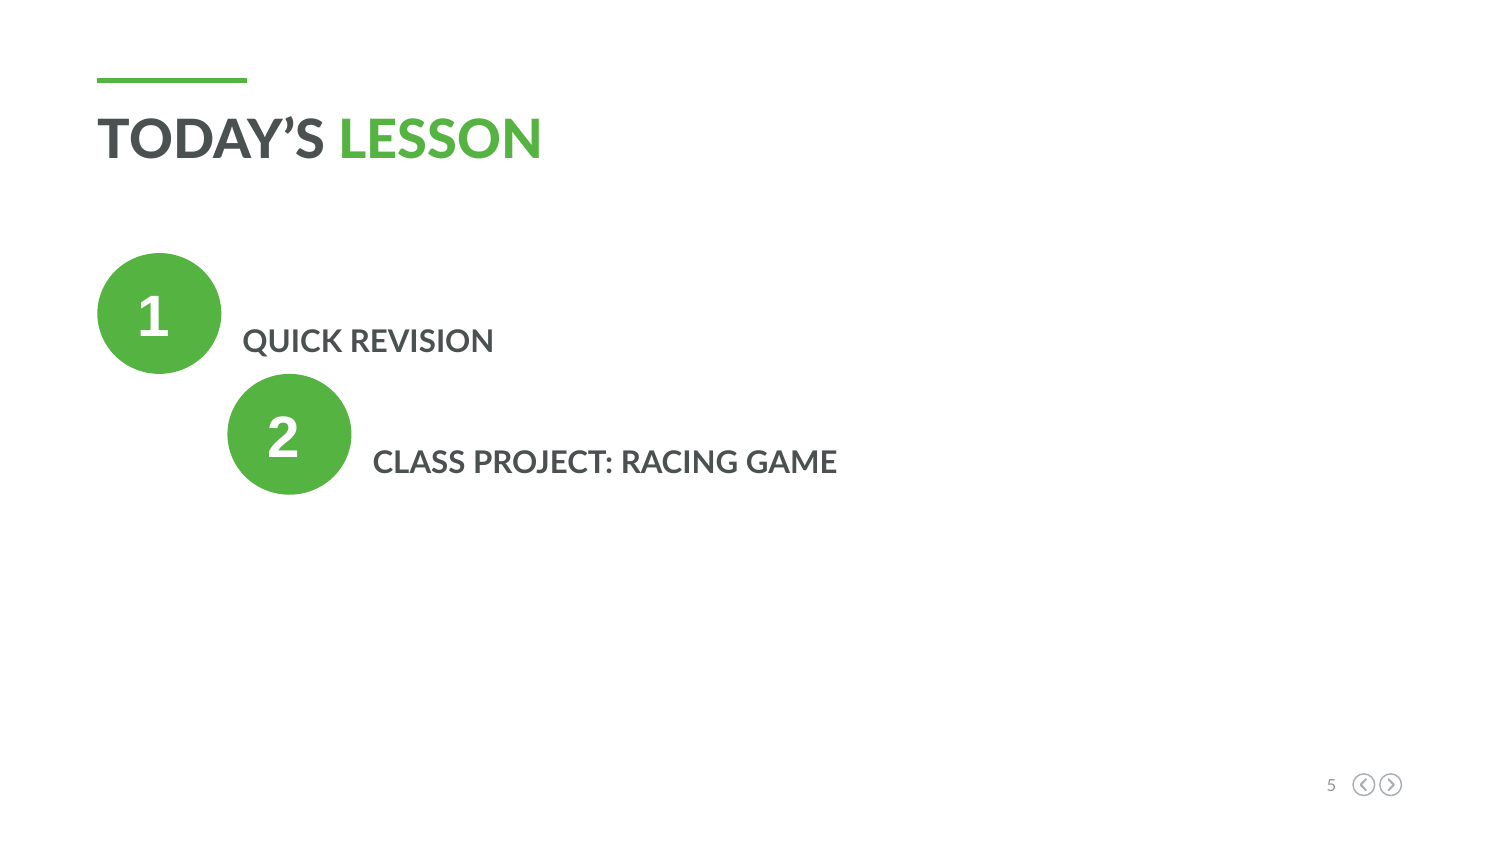

TODAY’S LESSON

1
QUICK REVISION

2
CLASS PROJECT: RACING GAME